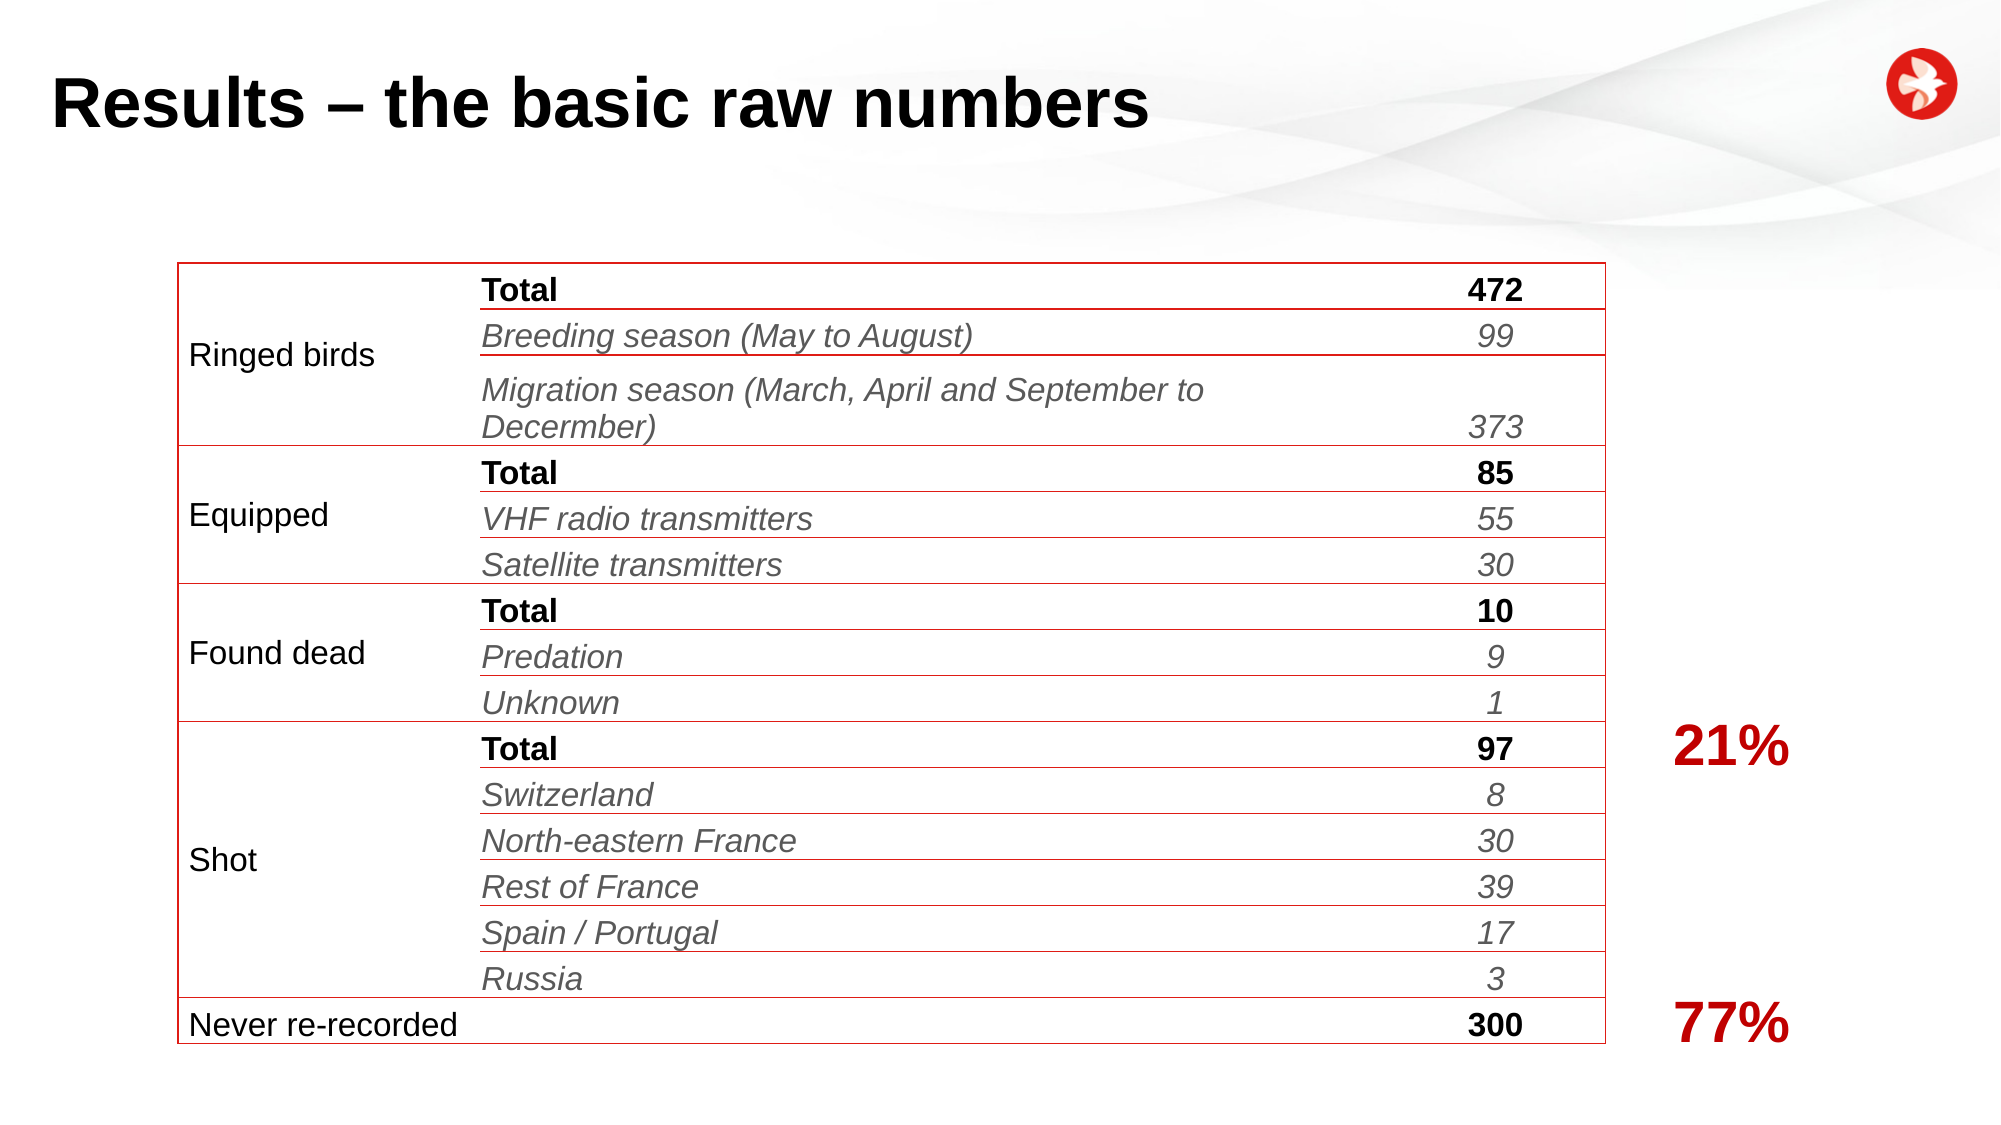

# Results – the basic raw numbers
| Ringed birds | Total | 472 |
| --- | --- | --- |
|  | Breeding season (May to August) | 99 |
|  | Migration season (March, April and September to Decermber) | 373 |
| Equipped | Total | 85 |
|  | VHF radio transmitters | 55 |
|  | Satellite transmitters | 30 |
| Found dead | Total | 10 |
|  | Predation | 9 |
|  | Unknown | 1 |
| Shot | Total | 97 |
|  | Switzerland | 8 |
|  | North-eastern France | 30 |
|  | Rest of France | 39 |
|  | Spain / Portugal | 17 |
|  | Russia | 3 |
| Never re-recorded |  | 300 |
21%
77%